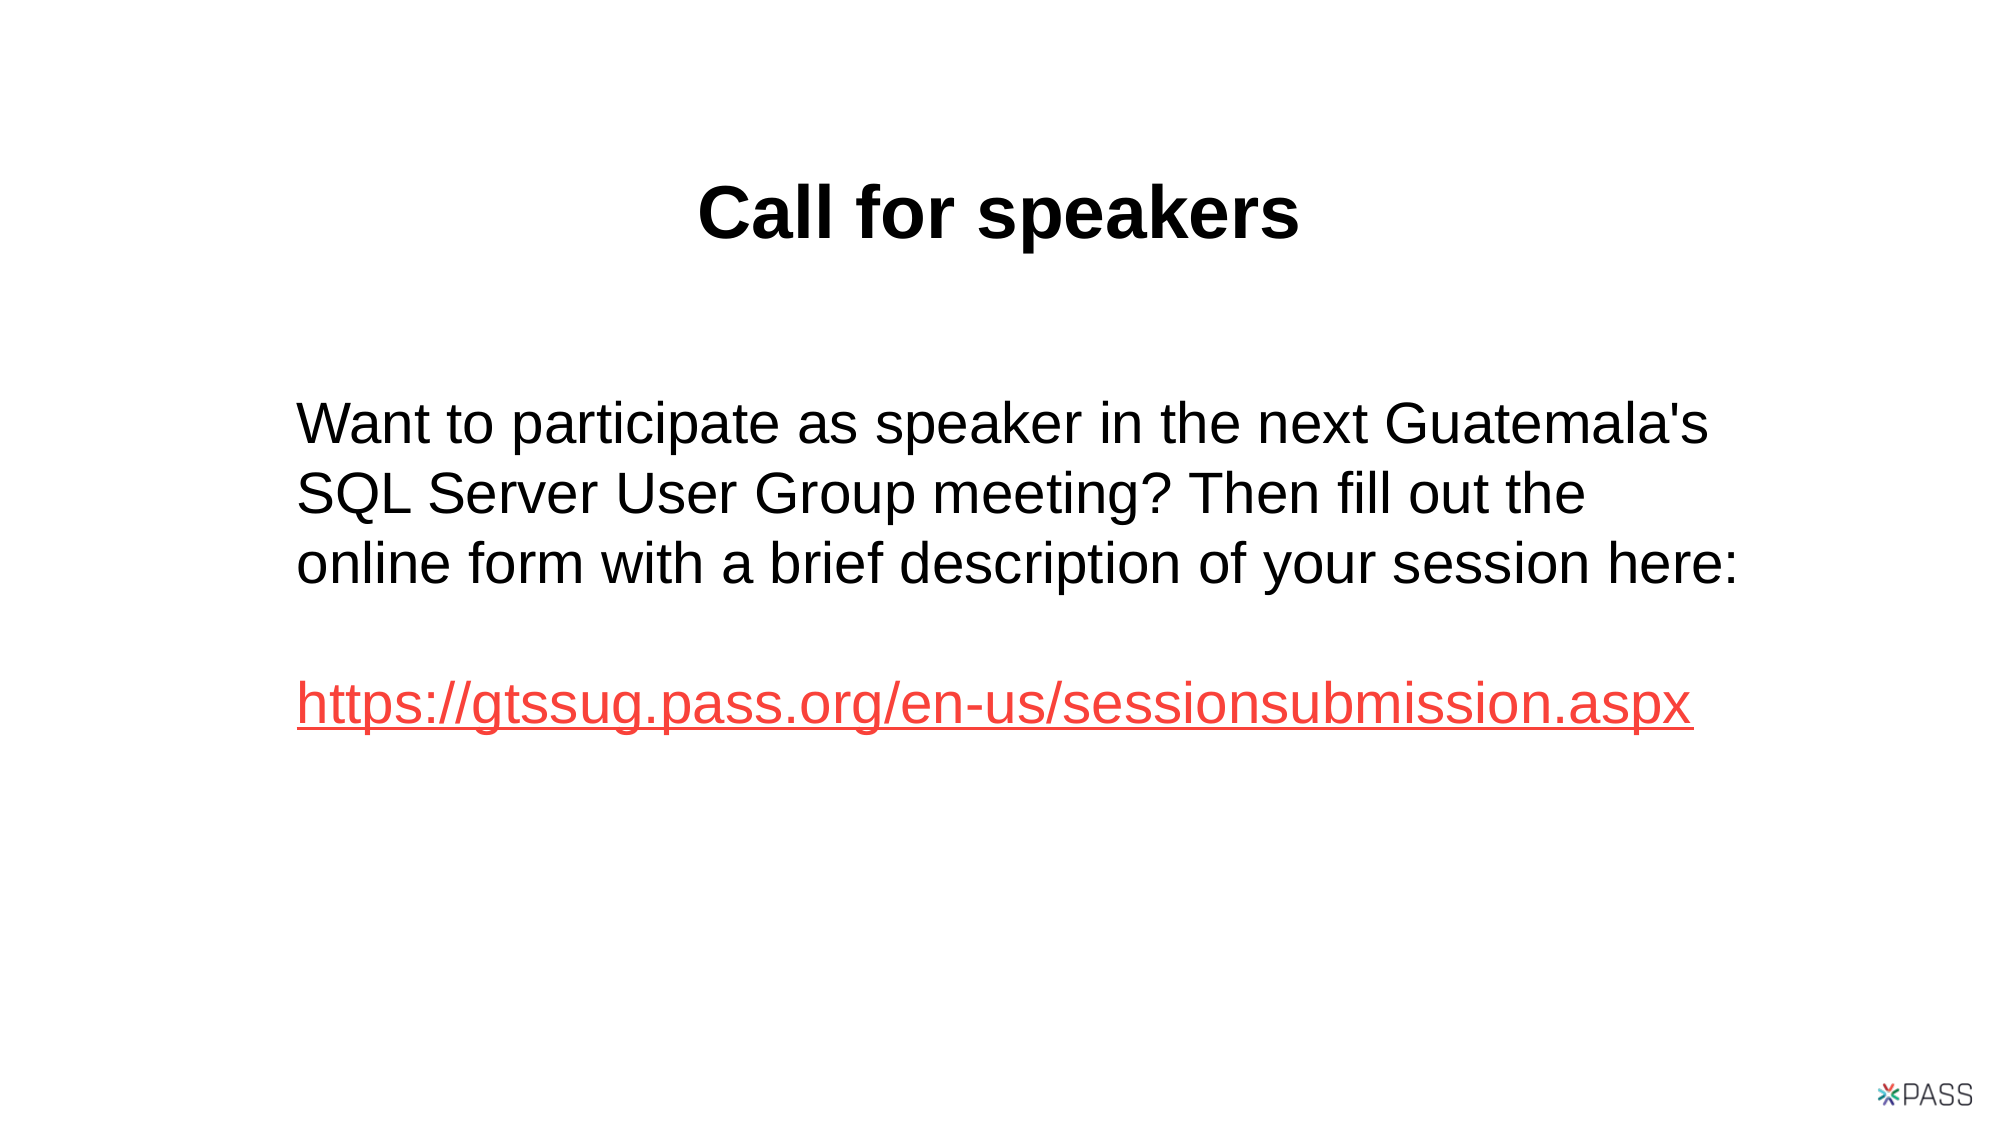

# Call for speakers
Want to participate as speaker in the next Guatemala's SQL Server User Group meeting? Then fill out the online form with a brief description of your session here:

https://gtssug.pass.org/en-us/sessionsubmission.aspx